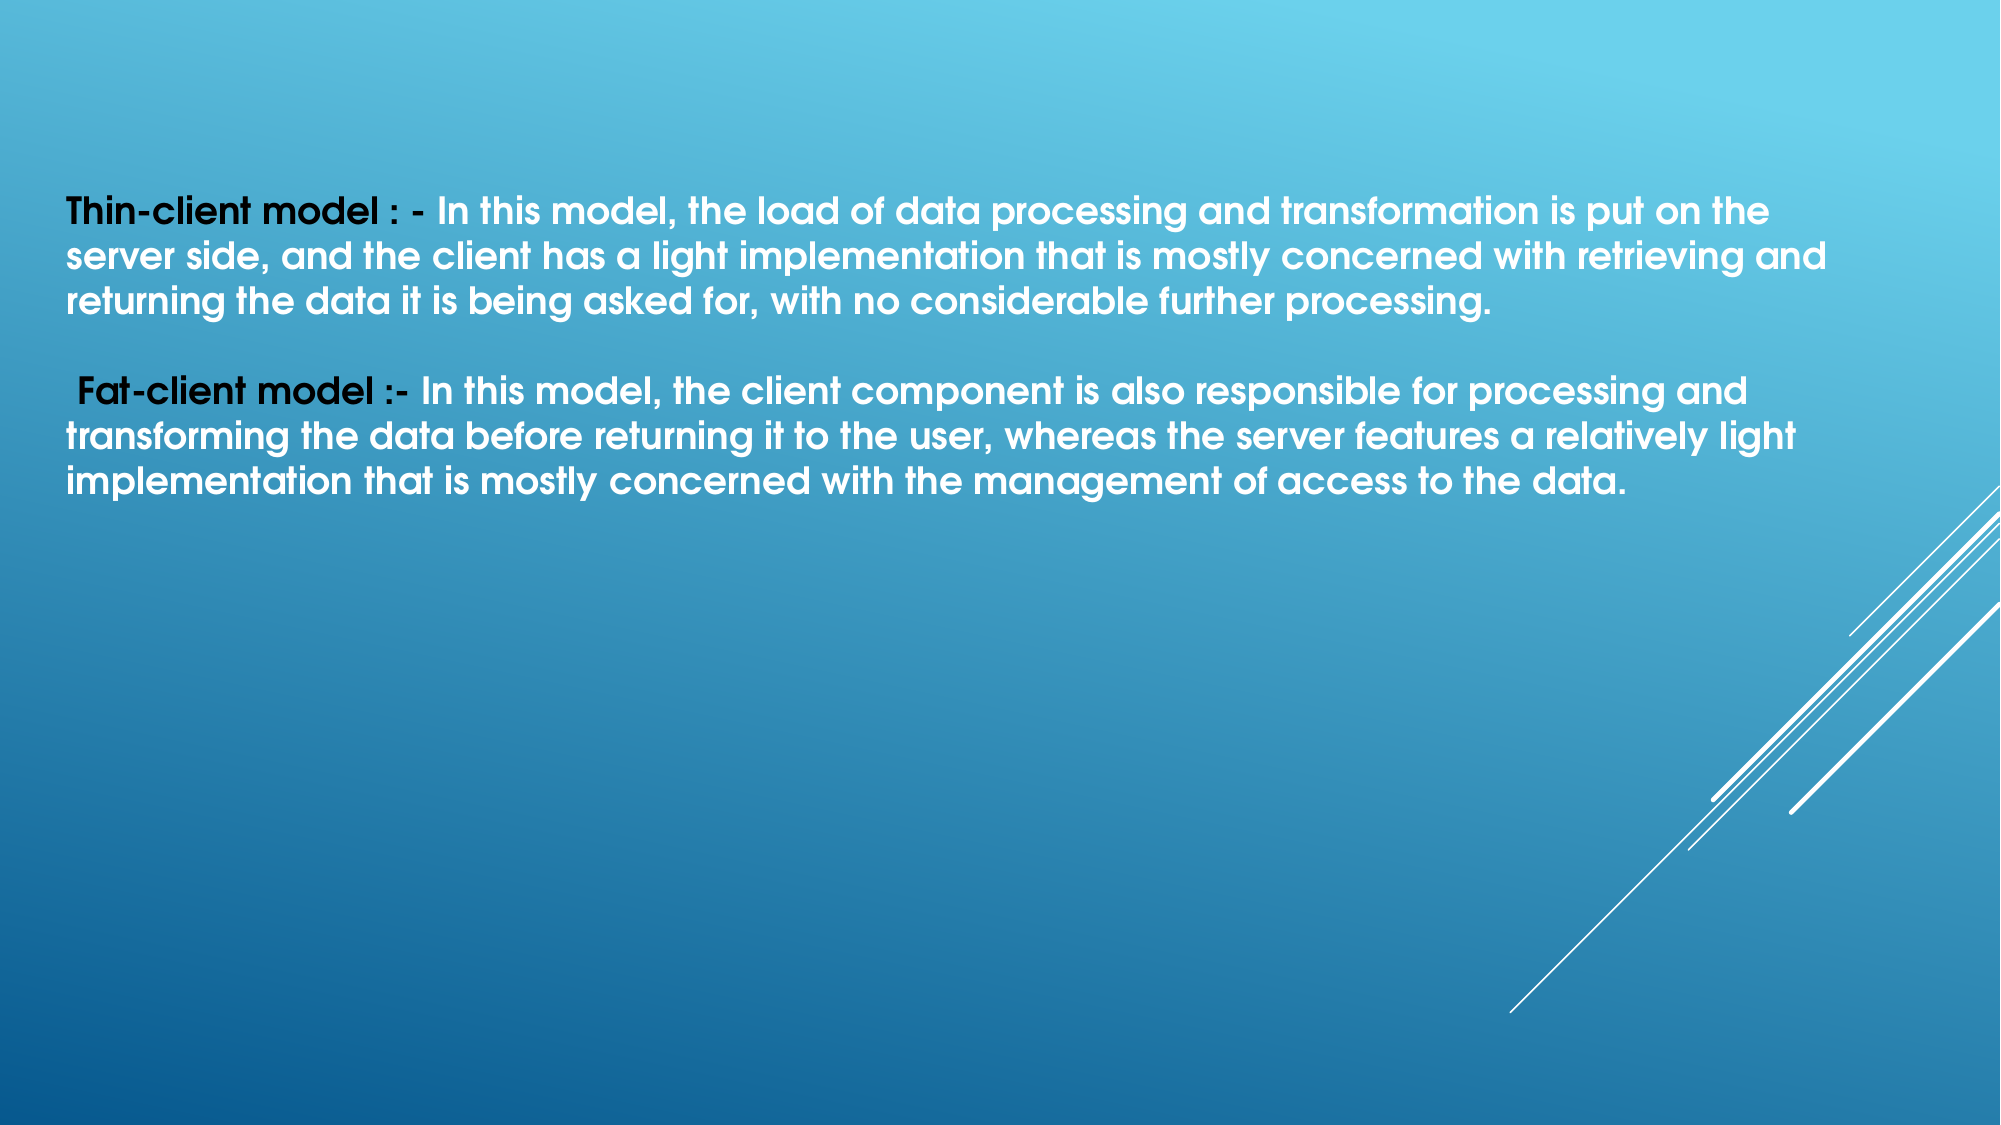

Thin-client model : - In this model, the load of data processing and transformation is put on the server side, and the client has a light implementation that is mostly concerned with retrieving and returning the data it is being asked for, with no considerable further processing.

 Fat-client model :- In this model, the client component is also responsible for processing and transforming the data before returning it to the user, whereas the server features a relatively light implementation that is mostly concerned with the management of access to the data.